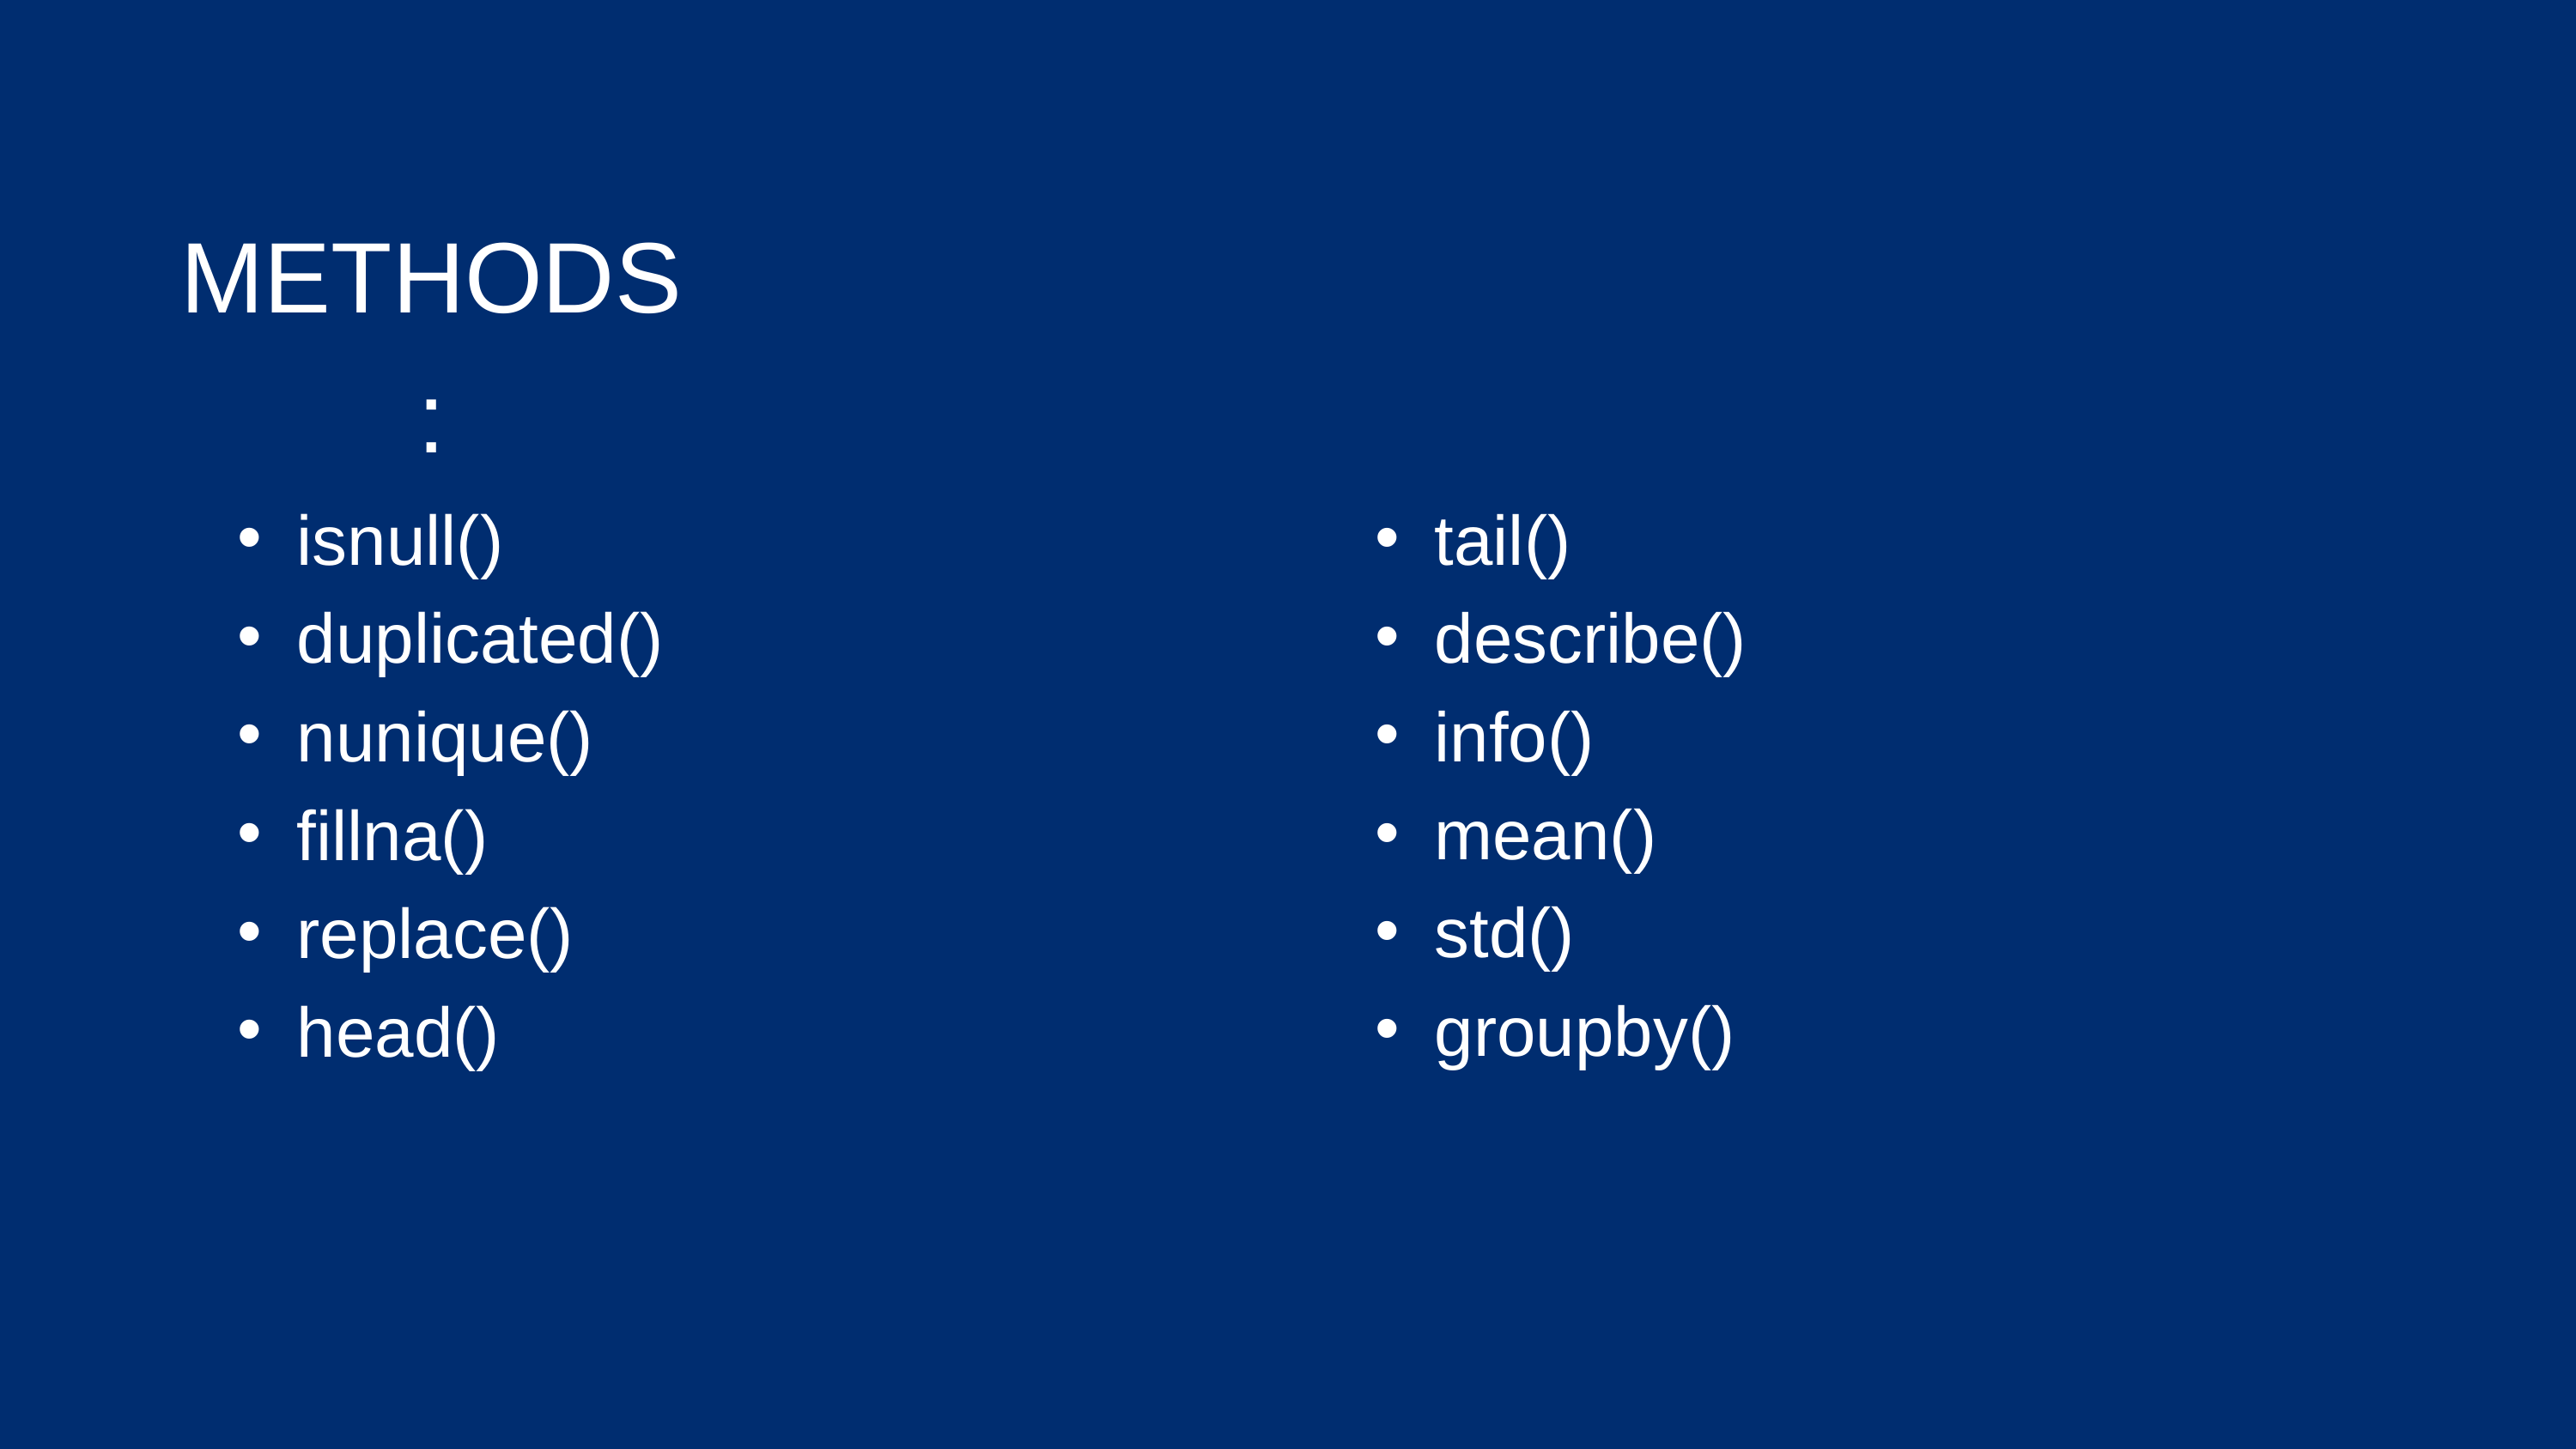

METHODS:
isnull()
duplicated()
nunique()
fillna()
replace()
head()

tail()
describe()
info()
mean()
std()
groupby()